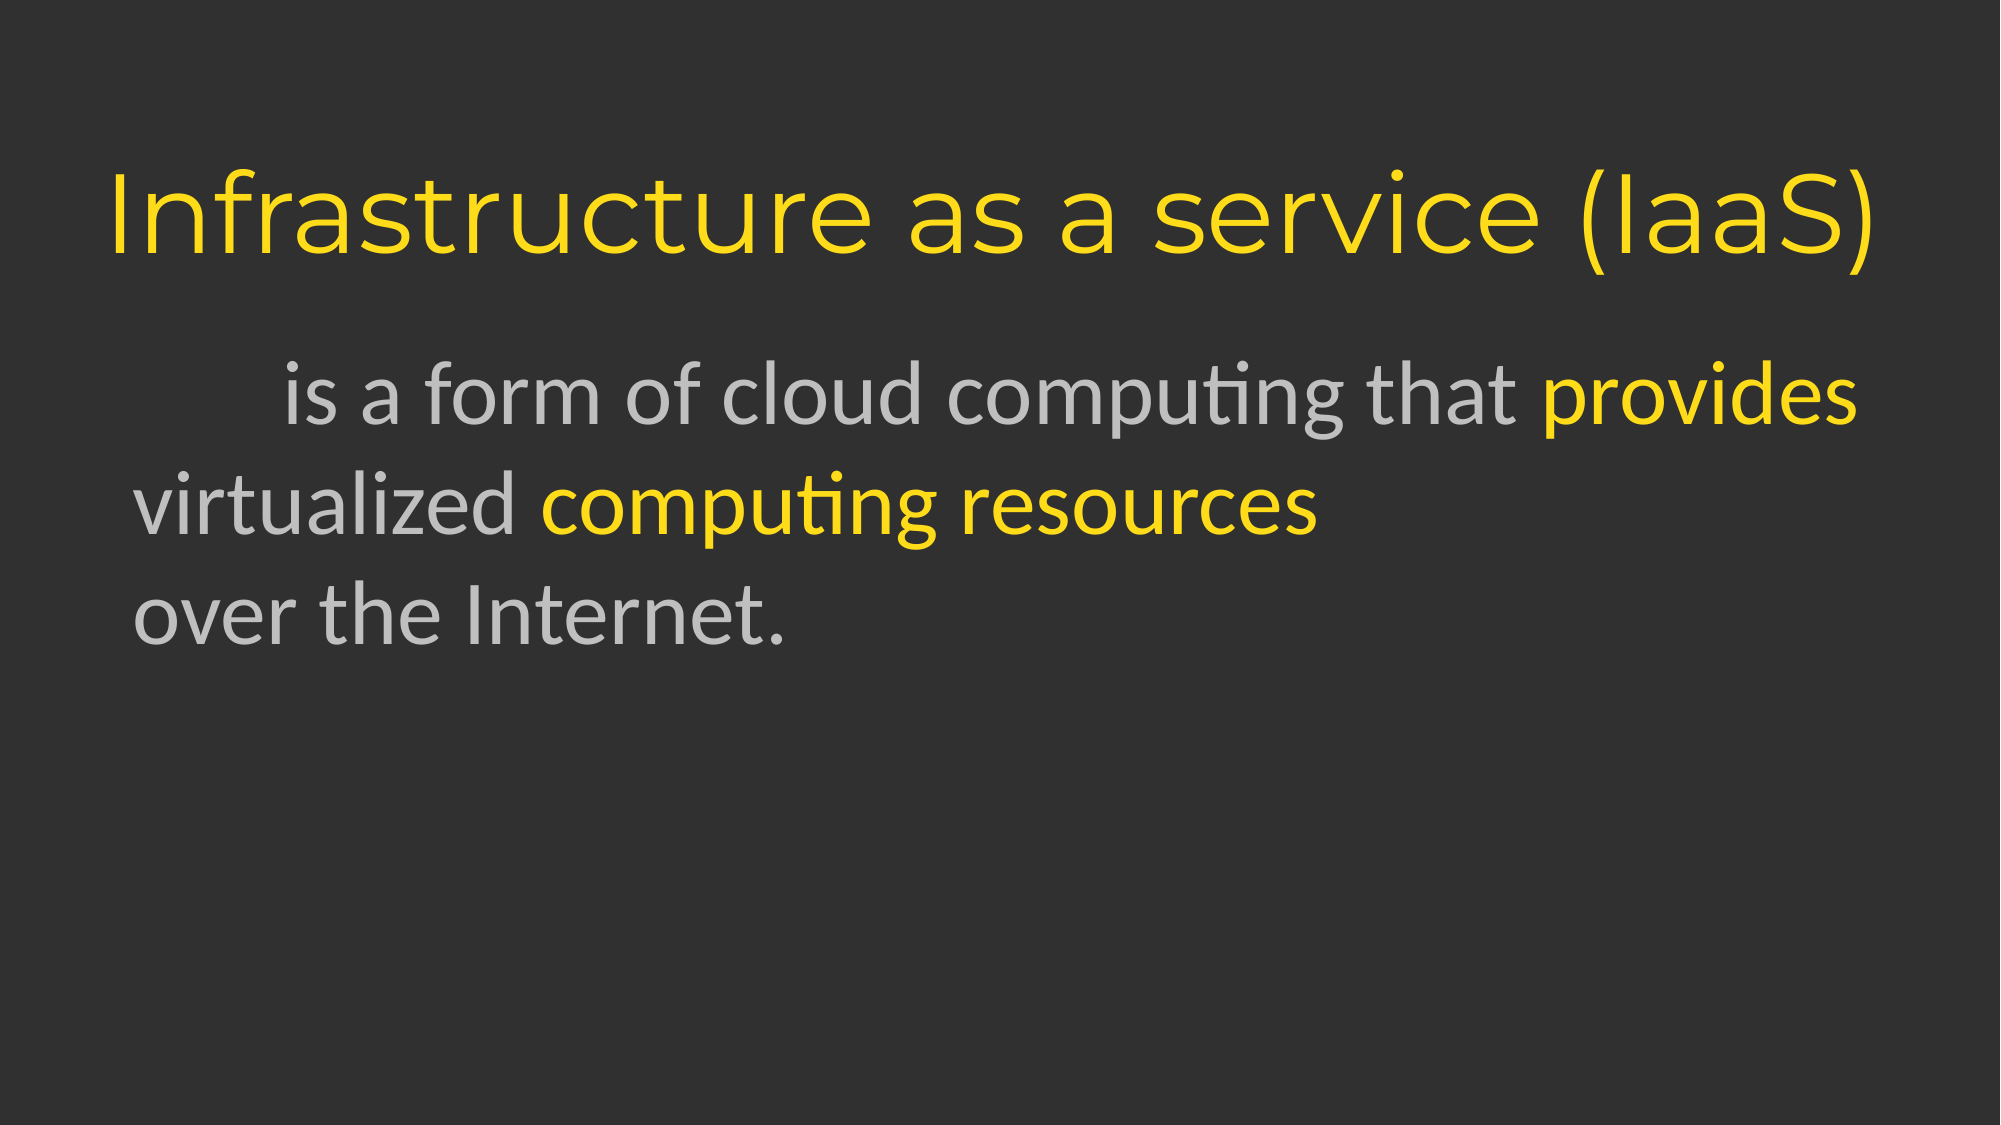

# Infrastructure as a service (IaaS)
	is a form of cloud computing that provides
virtualized computing resources
over the Internet.